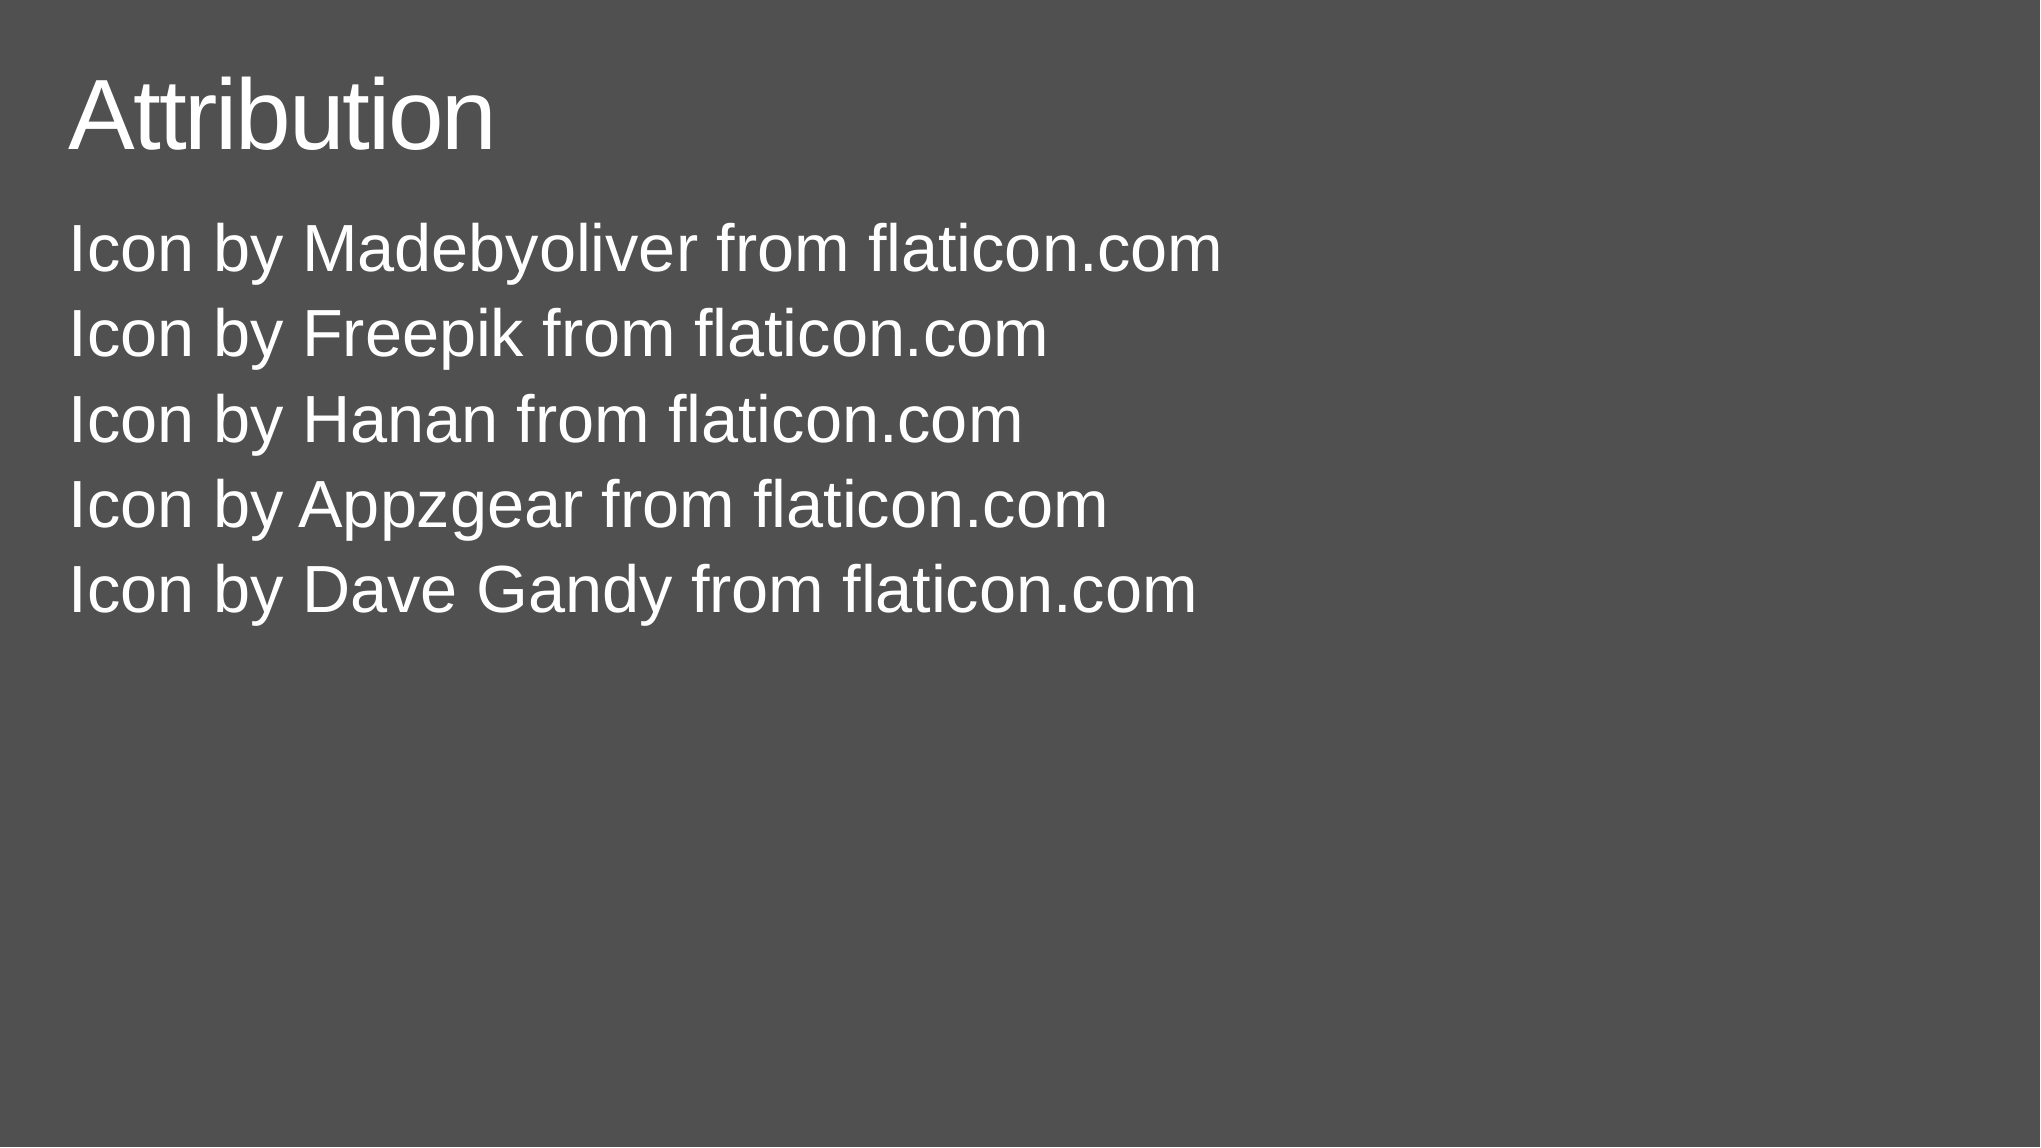

# Attribution
Icon by Madebyoliver from flaticon.com
Icon by Freepik from flaticon.com
Icon by Hanan from flaticon.com
Icon by Appzgear from flaticon.com
Icon by Dave Gandy from flaticon.com